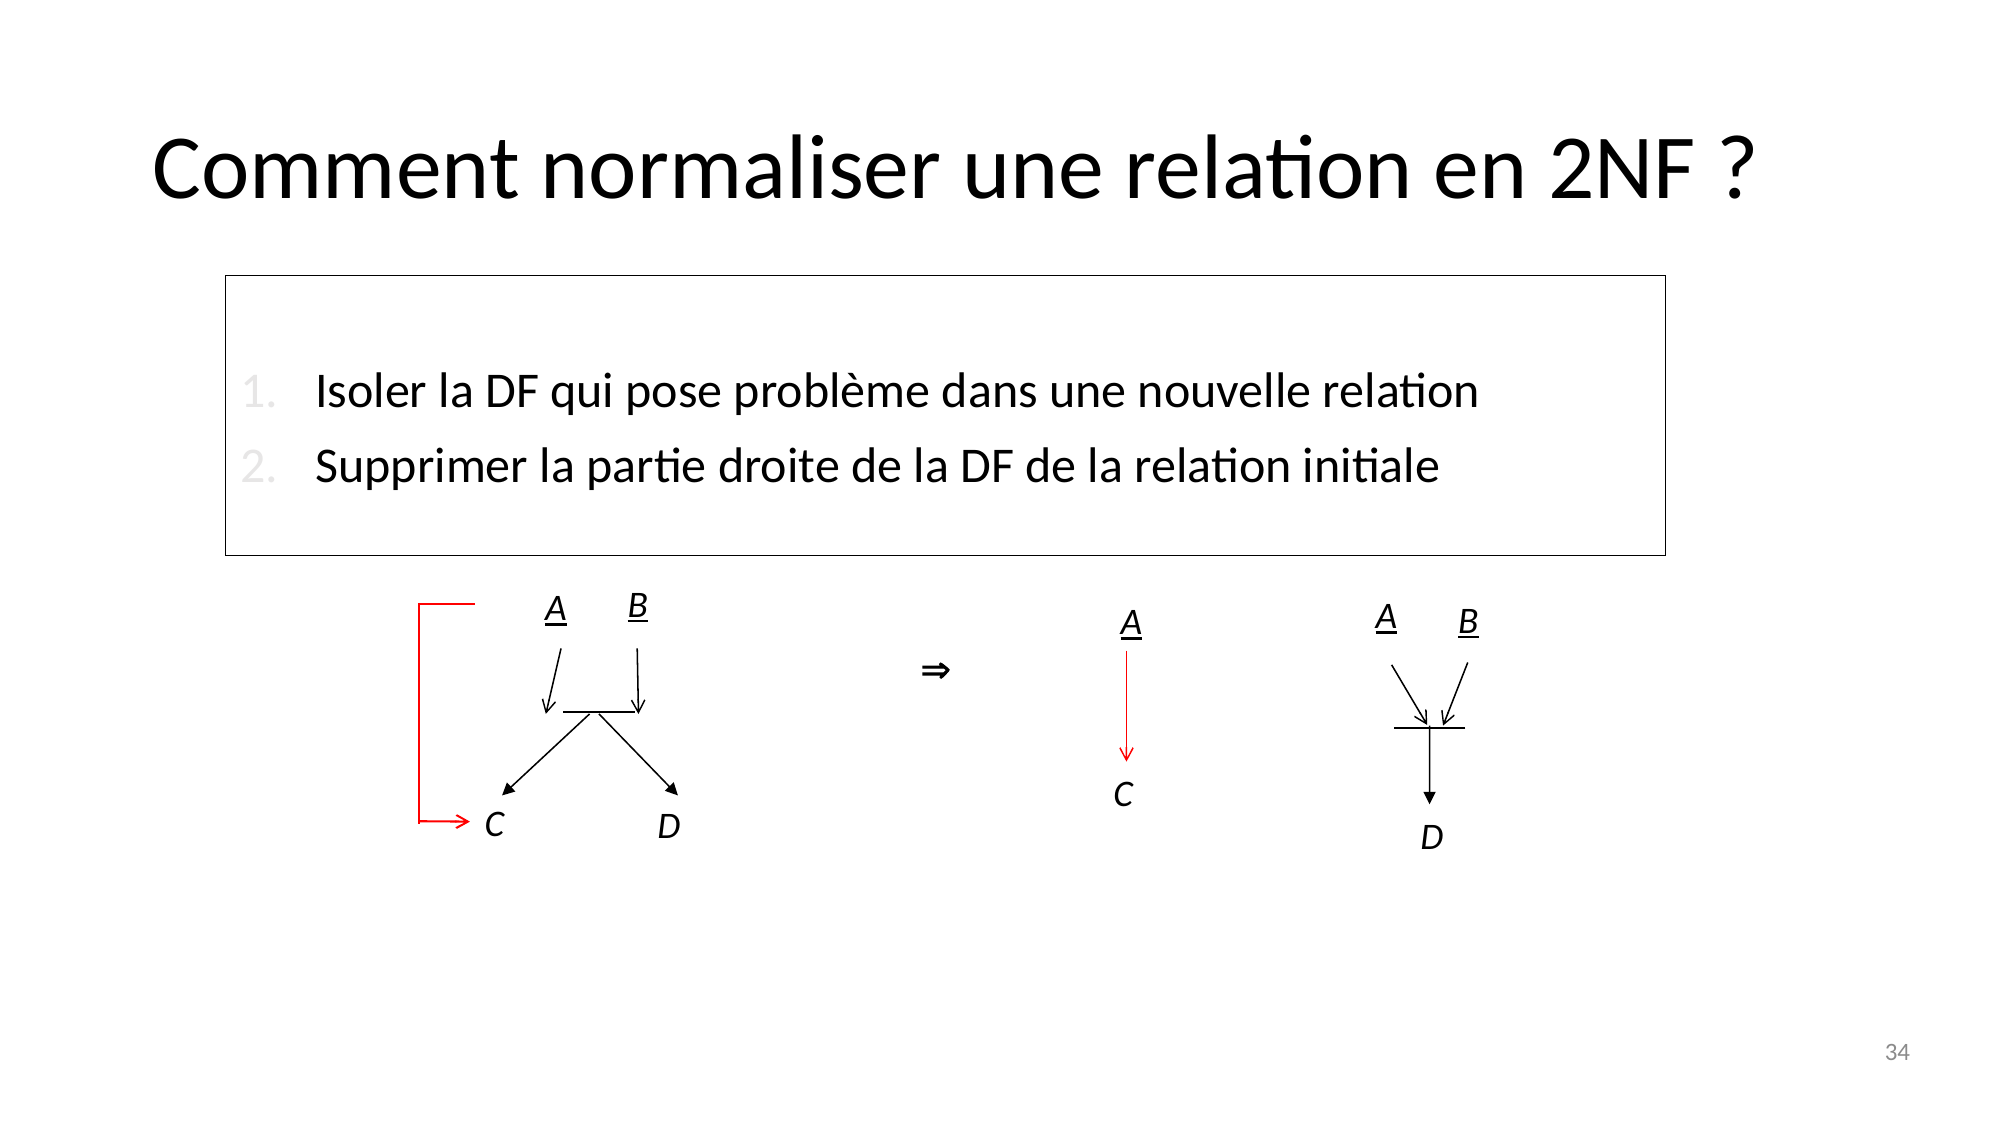

# Comment normaliser une relation en 2NF ?

Isoler la DF qui pose problème dans une nouvelle relation
Supprimer la partie droite de la DF de la relation initiale

B
A
A
B

D
A
⇒

C
C
D
34